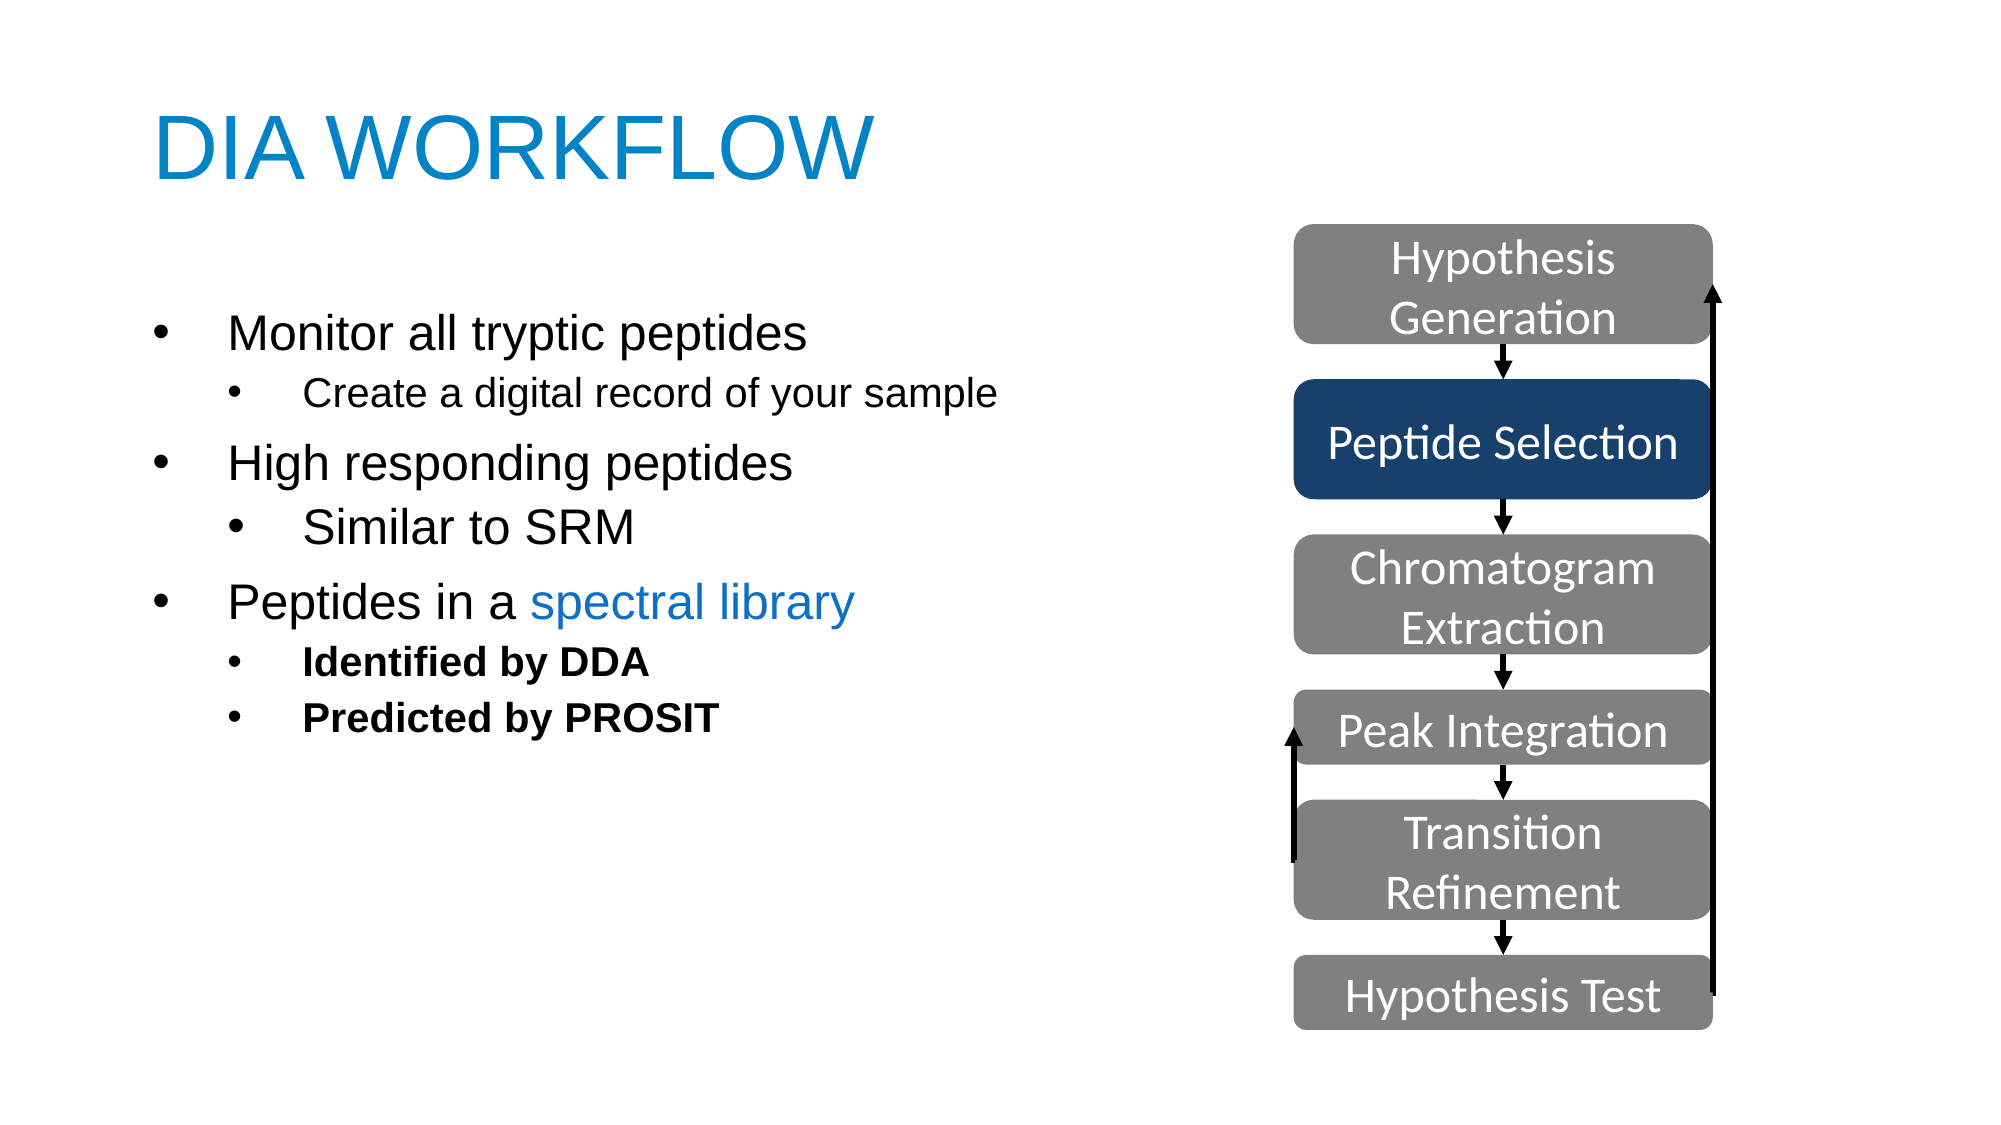

# DIA workflow
Hypothesis Generation
Peptide Selection
Chromatogram Extraction
Peak Integration
Transition Refinement
Hypothesis Test
Monitor all tryptic peptides
Create a digital record of your sample
High responding peptides
Similar to SRM
Peptides in a spectral library
Identified by DDA
Predicted by PROSIT